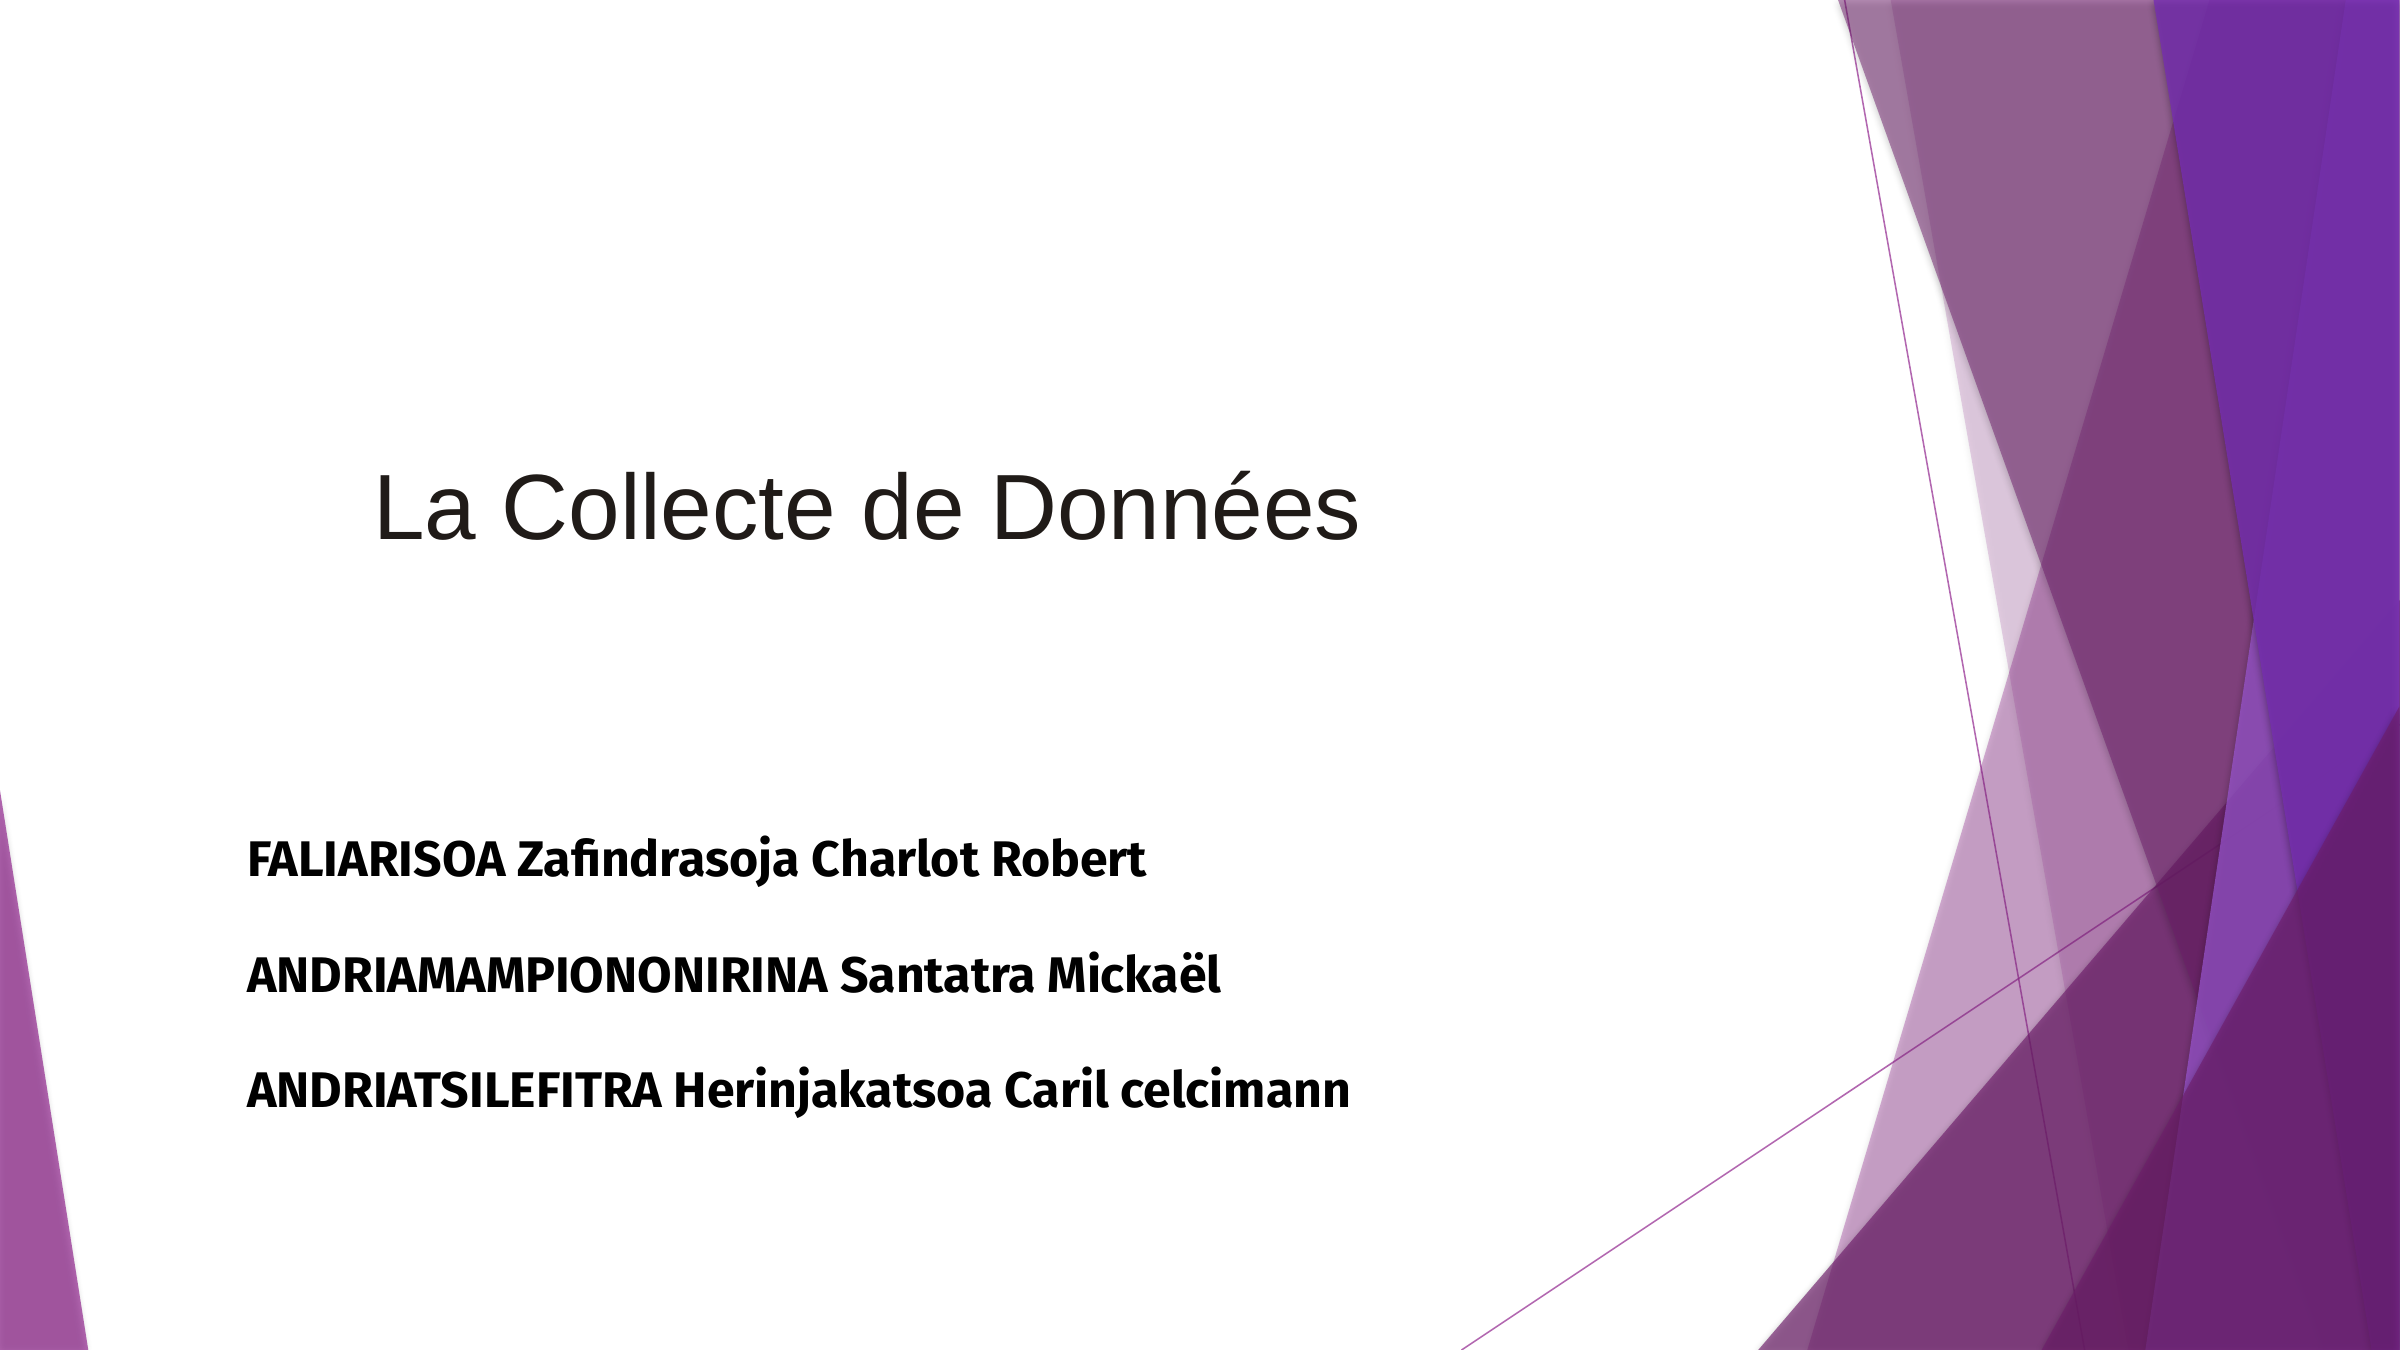

La Collecte de Données

FALIARISOA Zafindrasoja Charlot Robert
ANDRIAMAMPIONONIRINA Santatra Mickaël
ANDRIATSILEFITRA Herinjakatsoa Caril celcimann